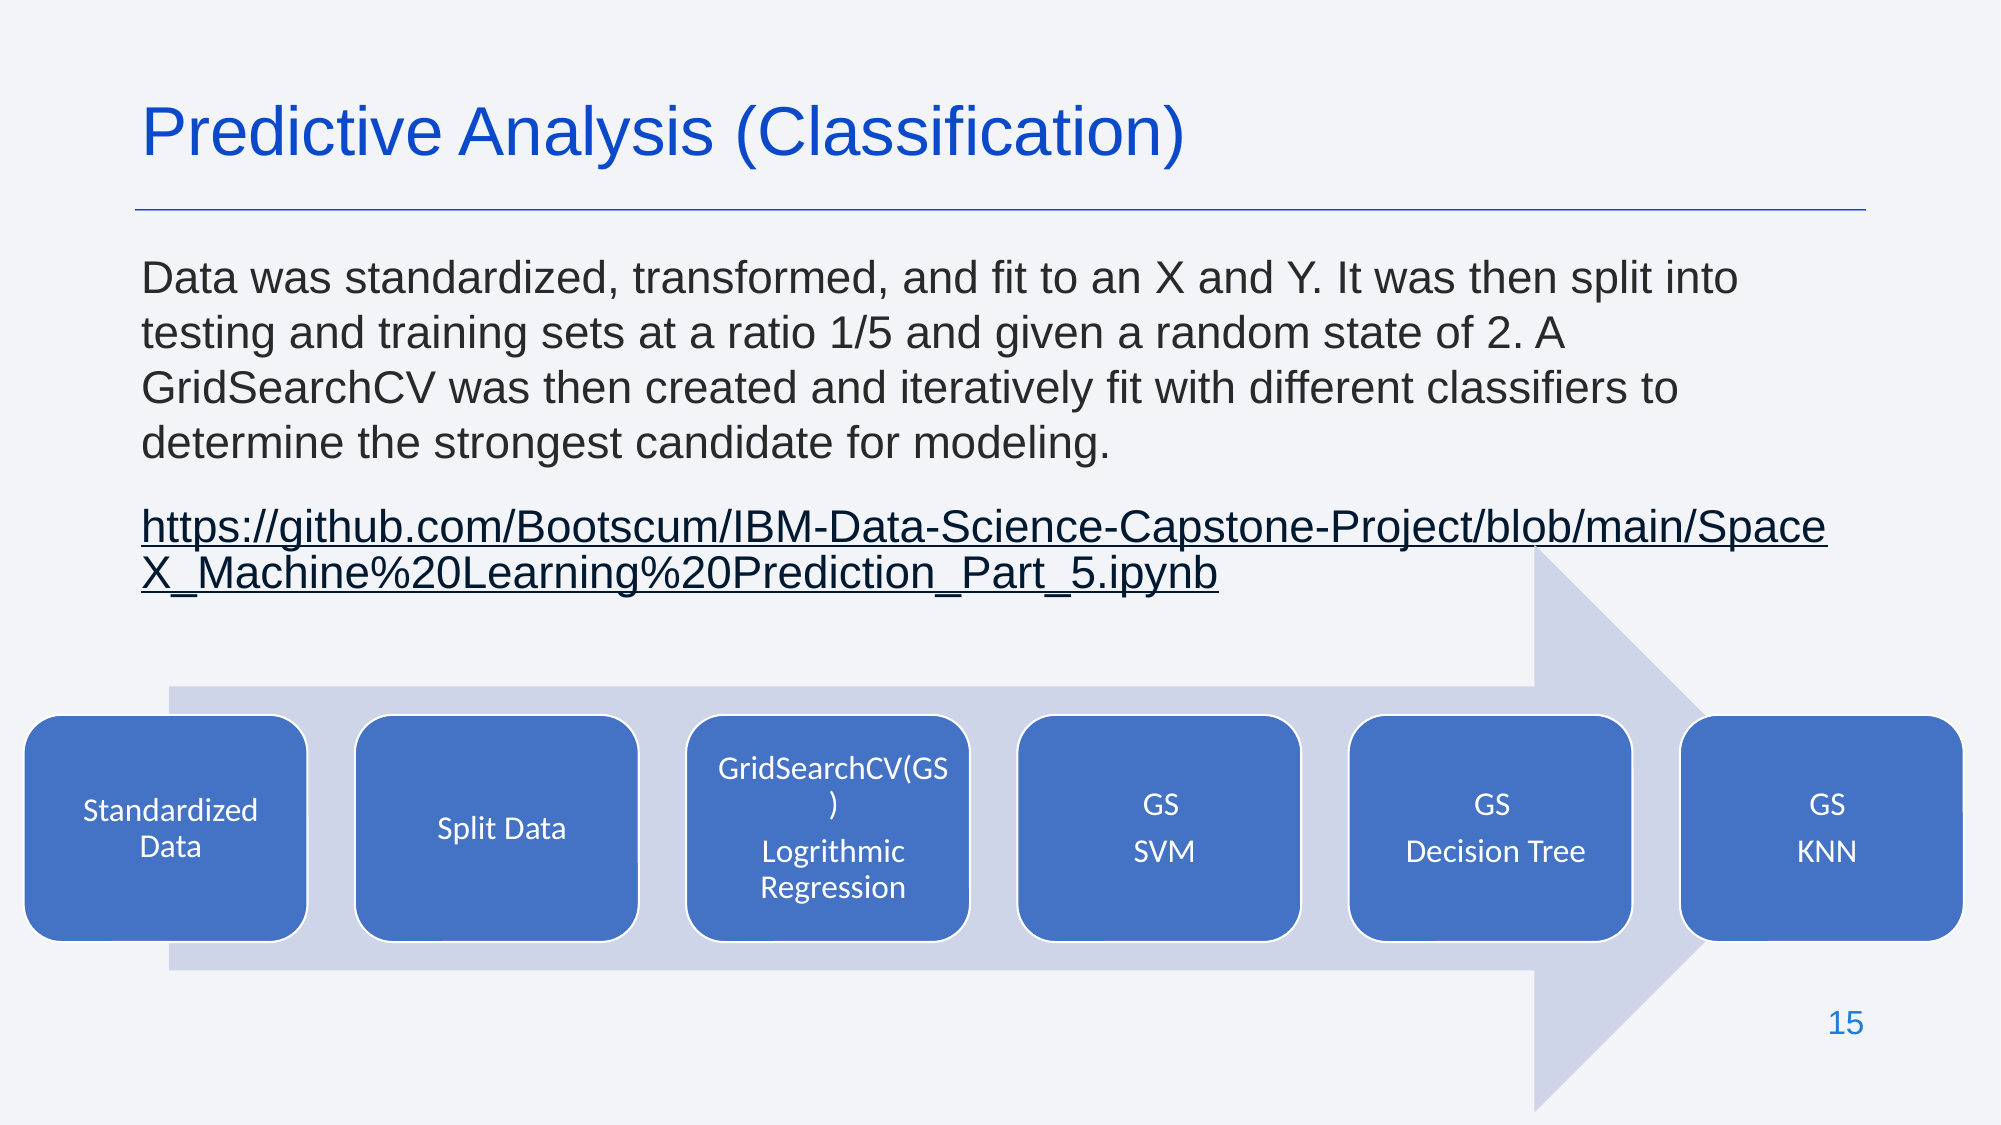

Predictive Analysis (Classification)
Data was standardized, transformed, and fit to an X and Y. It was then split into testing and training sets at a ratio 1/5 and given a random state of 2. A GridSearchCV was then created and iteratively fit with different classifiers to determine the strongest candidate for modeling.
https://github.com/Bootscum/IBM-Data-Science-Capstone-Project/blob/main/SpaceX_Machine%20Learning%20Prediction_Part_5.ipynb

Standardized Data
Split Data
GridSearchCV(GS)
Logrithmic Regression
GS
SVM
GS
Decision Tree
GS
 KNN
15